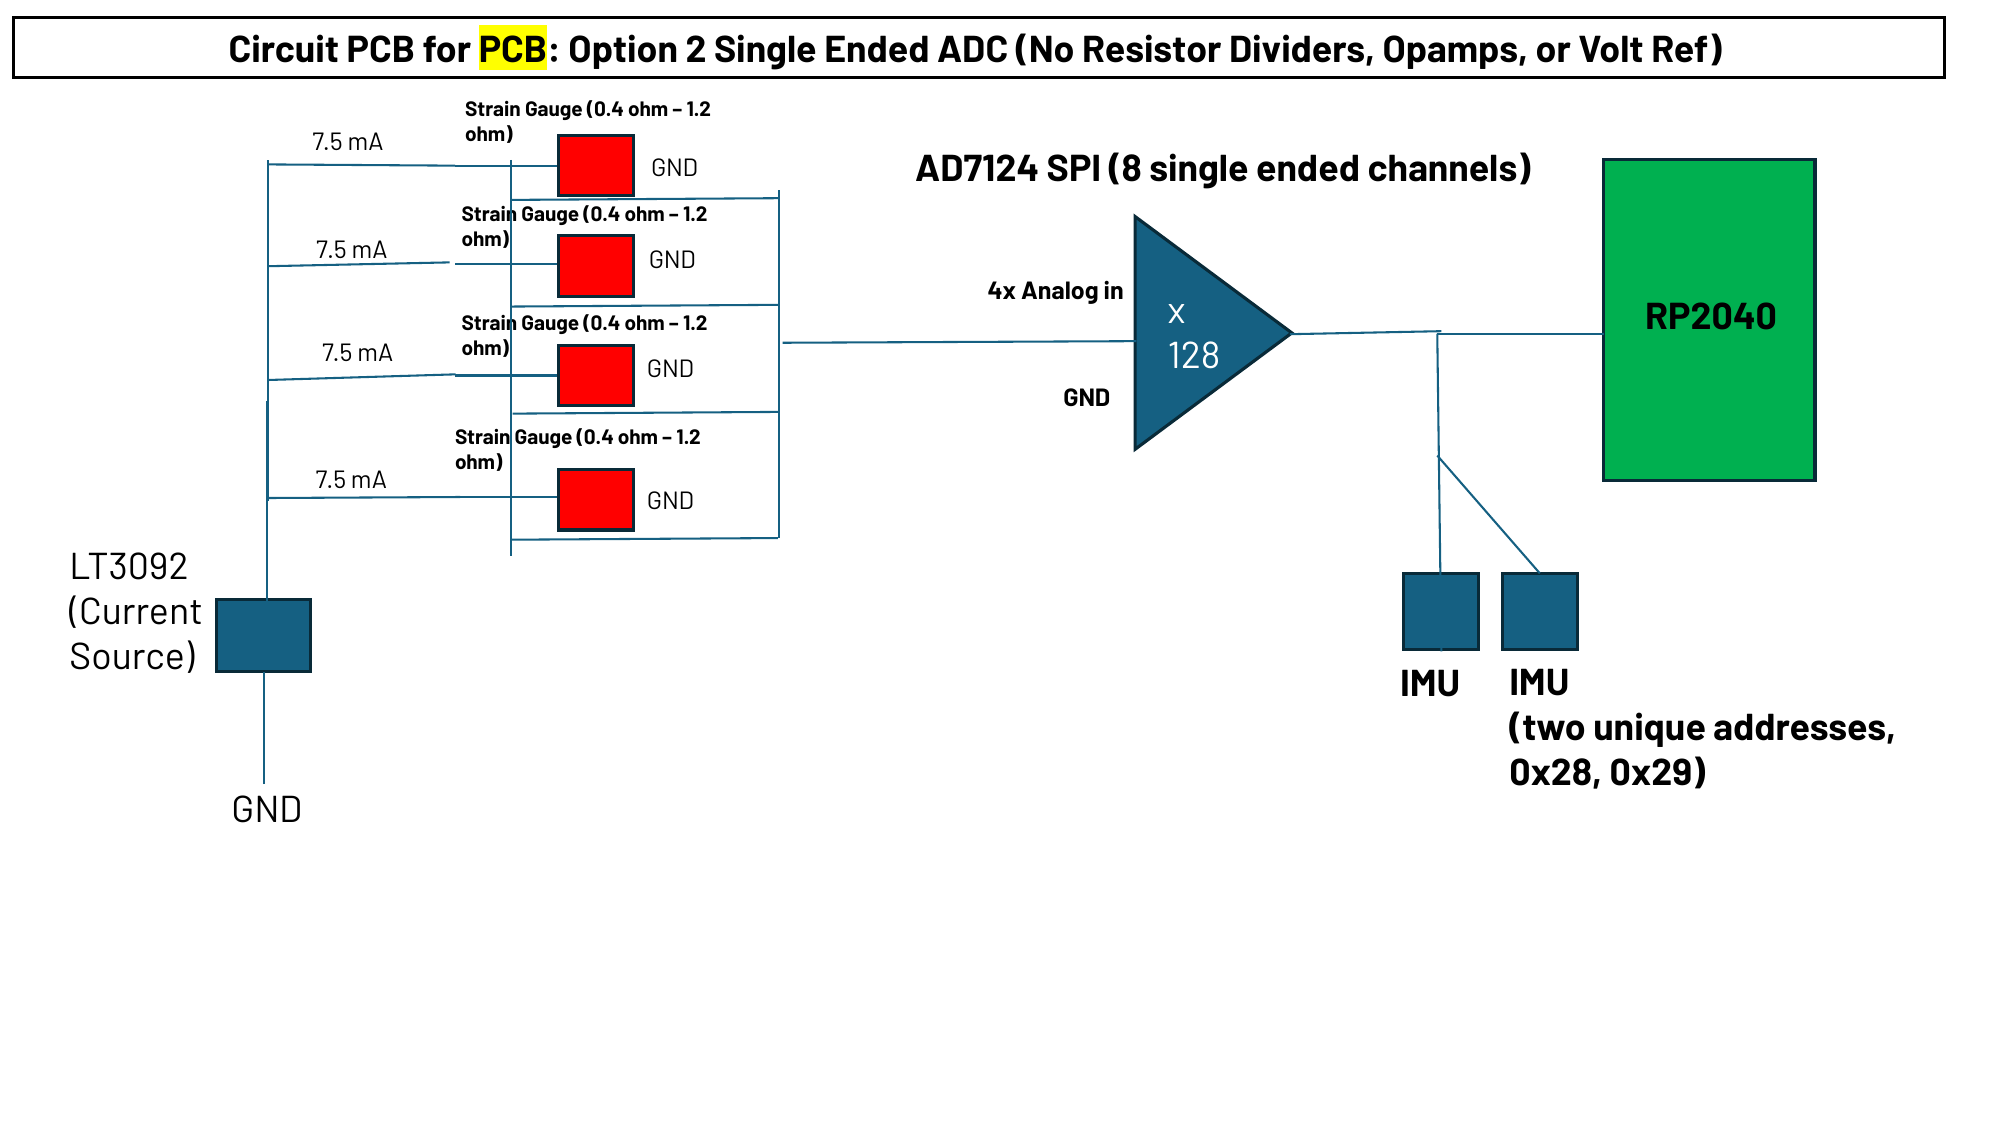

Circuit PCB for PCB: Option 2 Single Ended ADC (No Resistor Dividers, Opamps, or Volt Ref)
Strain Gauge (0.4 ohm – 1.2 ohm)
7.5 mA

AD7124 SPI (8 single ended channels)
GND

Strain Gauge (0.4 ohm – 1.2 ohm)
7.5 mA

GND

4x Analog in
x 128
RP2040
Strain Gauge (0.4 ohm – 1.2 ohm)
7.5 mA

GND
GND
Strain Gauge (0.4 ohm – 1.2 ohm)
7.5 mA

GND
LT3092
(Current Source)

IMU
(two unique addresses, 0x28, 0x29)
IMU
GND